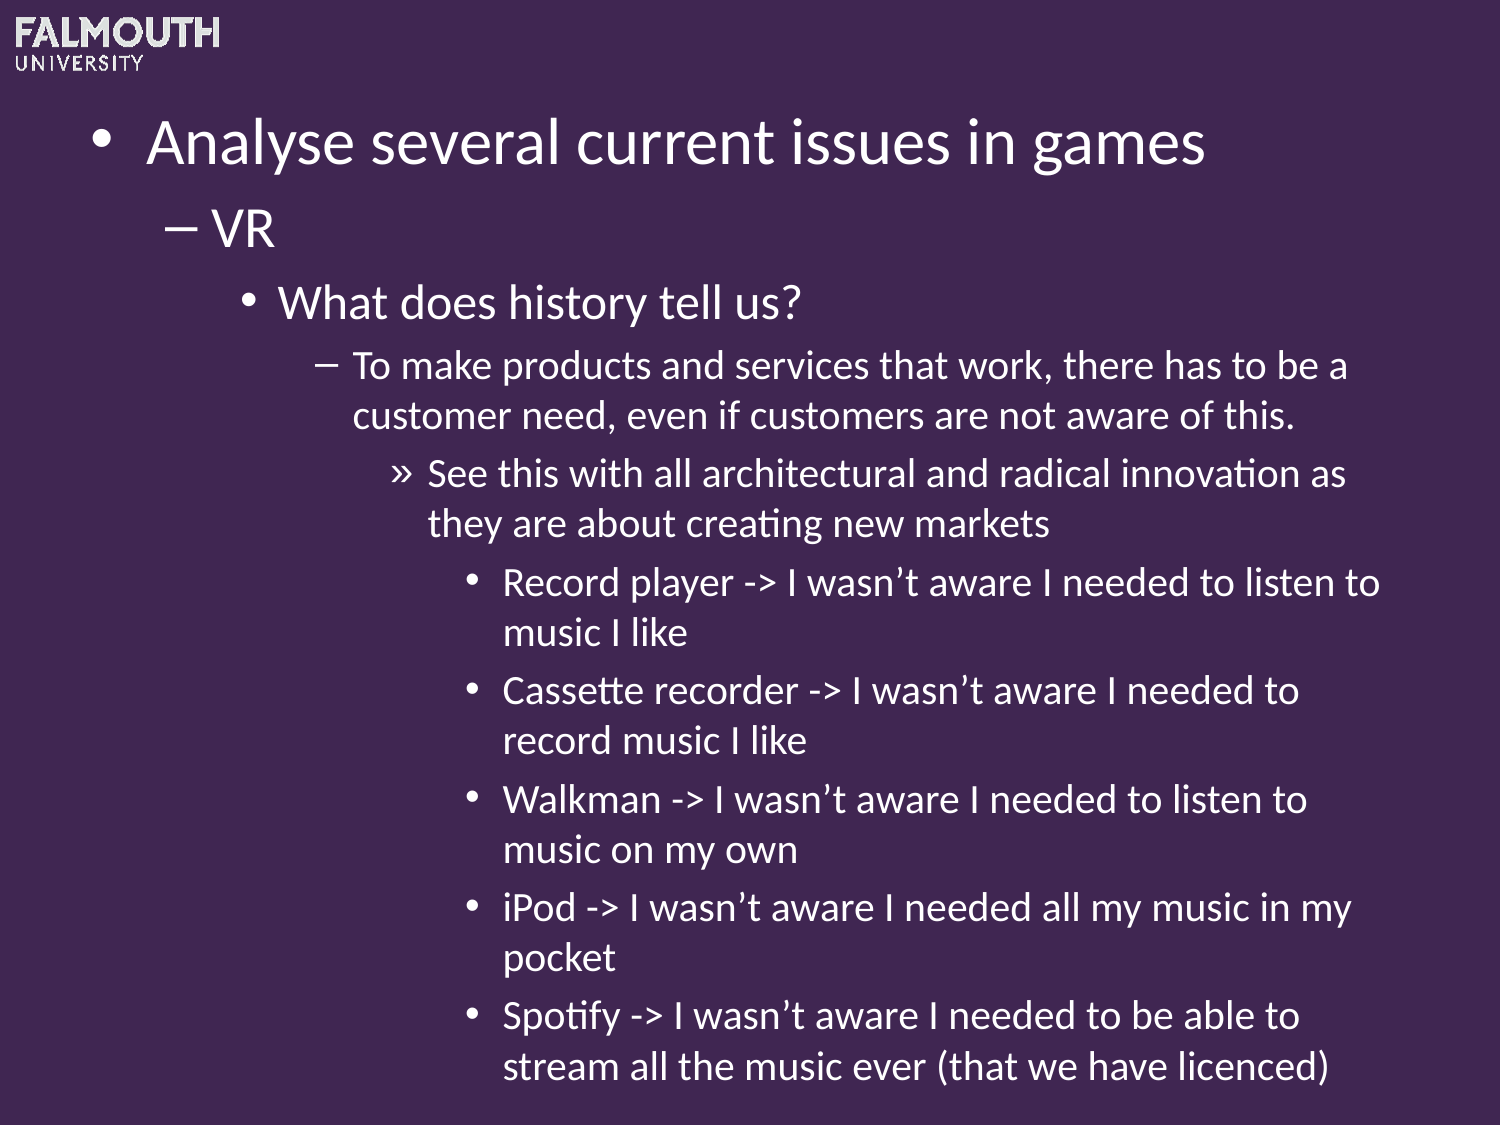

Analyse several current issues in games
VR
What does history tell us?
To make products and services that work, there has to be a customer need, even if customers are not aware of this.
See this with all architectural and radical innovation as they are about creating new markets
Record player -> I wasn’t aware I needed to listen to music I like
Cassette recorder -> I wasn’t aware I needed to record music I like
Walkman -> I wasn’t aware I needed to listen to music on my own
iPod -> I wasn’t aware I needed all my music in my pocket
Spotify -> I wasn’t aware I needed to be able to stream all the music ever (that we have licenced)